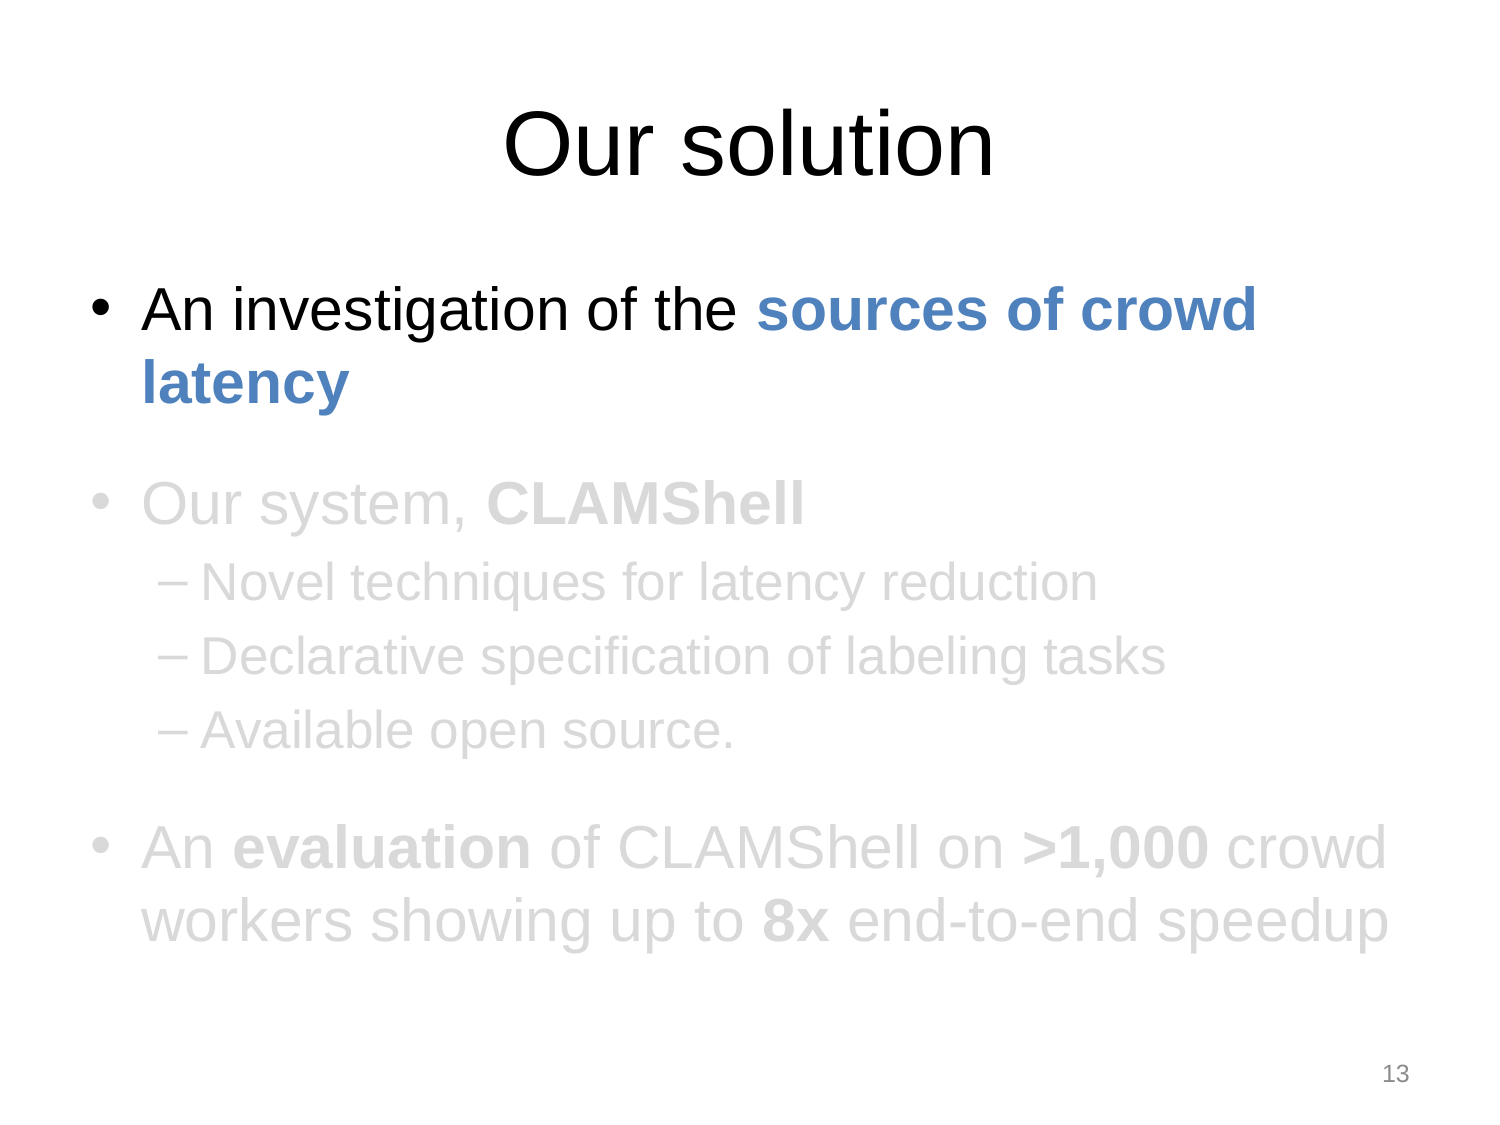

# Our solution
An investigation of the sources of crowd latency
Our system, CLAMShell
Novel techniques for latency reduction
Declarative specification of labeling tasks
Available open source.
An evaluation of CLAMShell on >1,000 crowd
   workers showing up to 8x end-to-end speedup
13